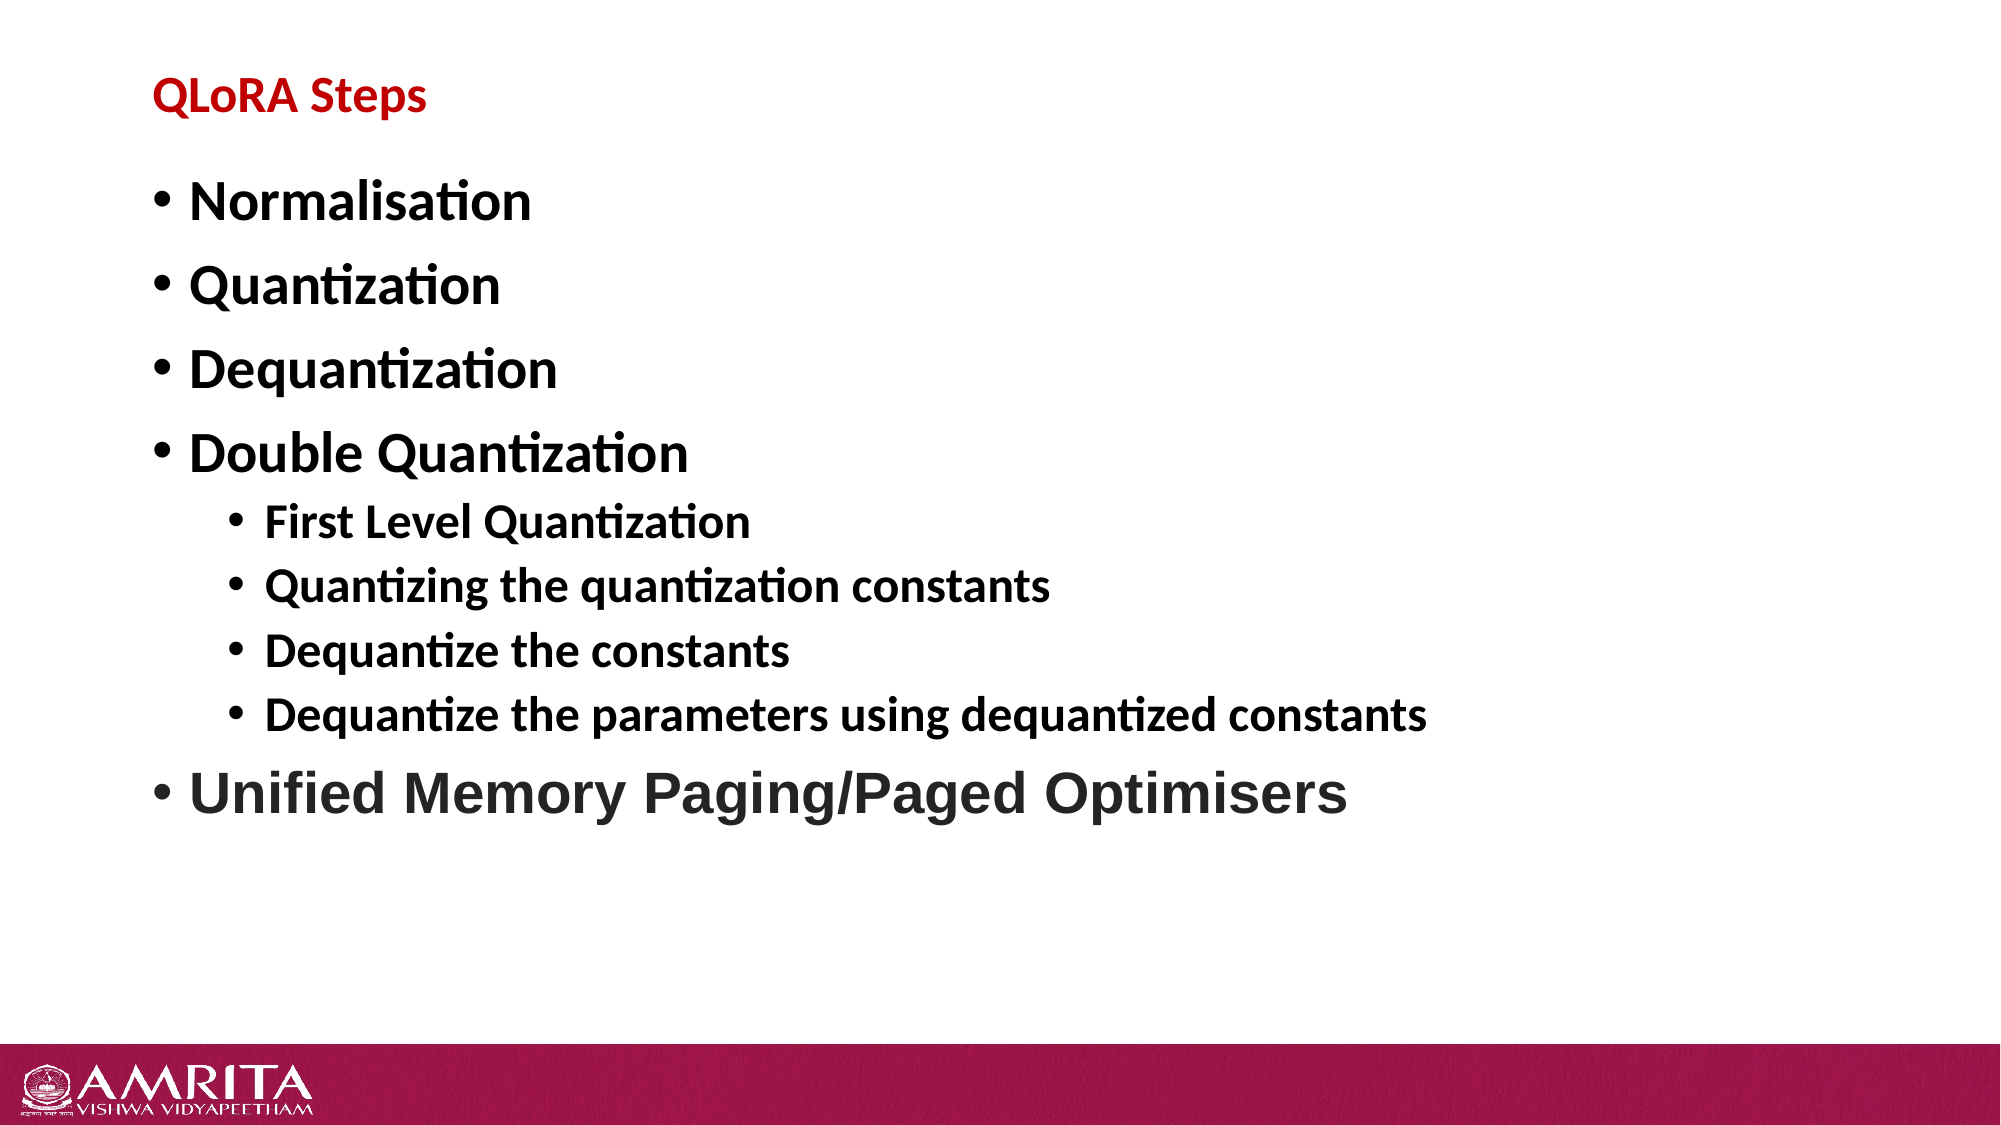

# QLoRA Steps
Normalisation
Quantization
Dequantization
Double Quantization
First Level Quantization
Quantizing the quantization constants
Dequantize the constants
Dequantize the parameters using dequantized constants
Unified Memory Paging/Paged Optimisers